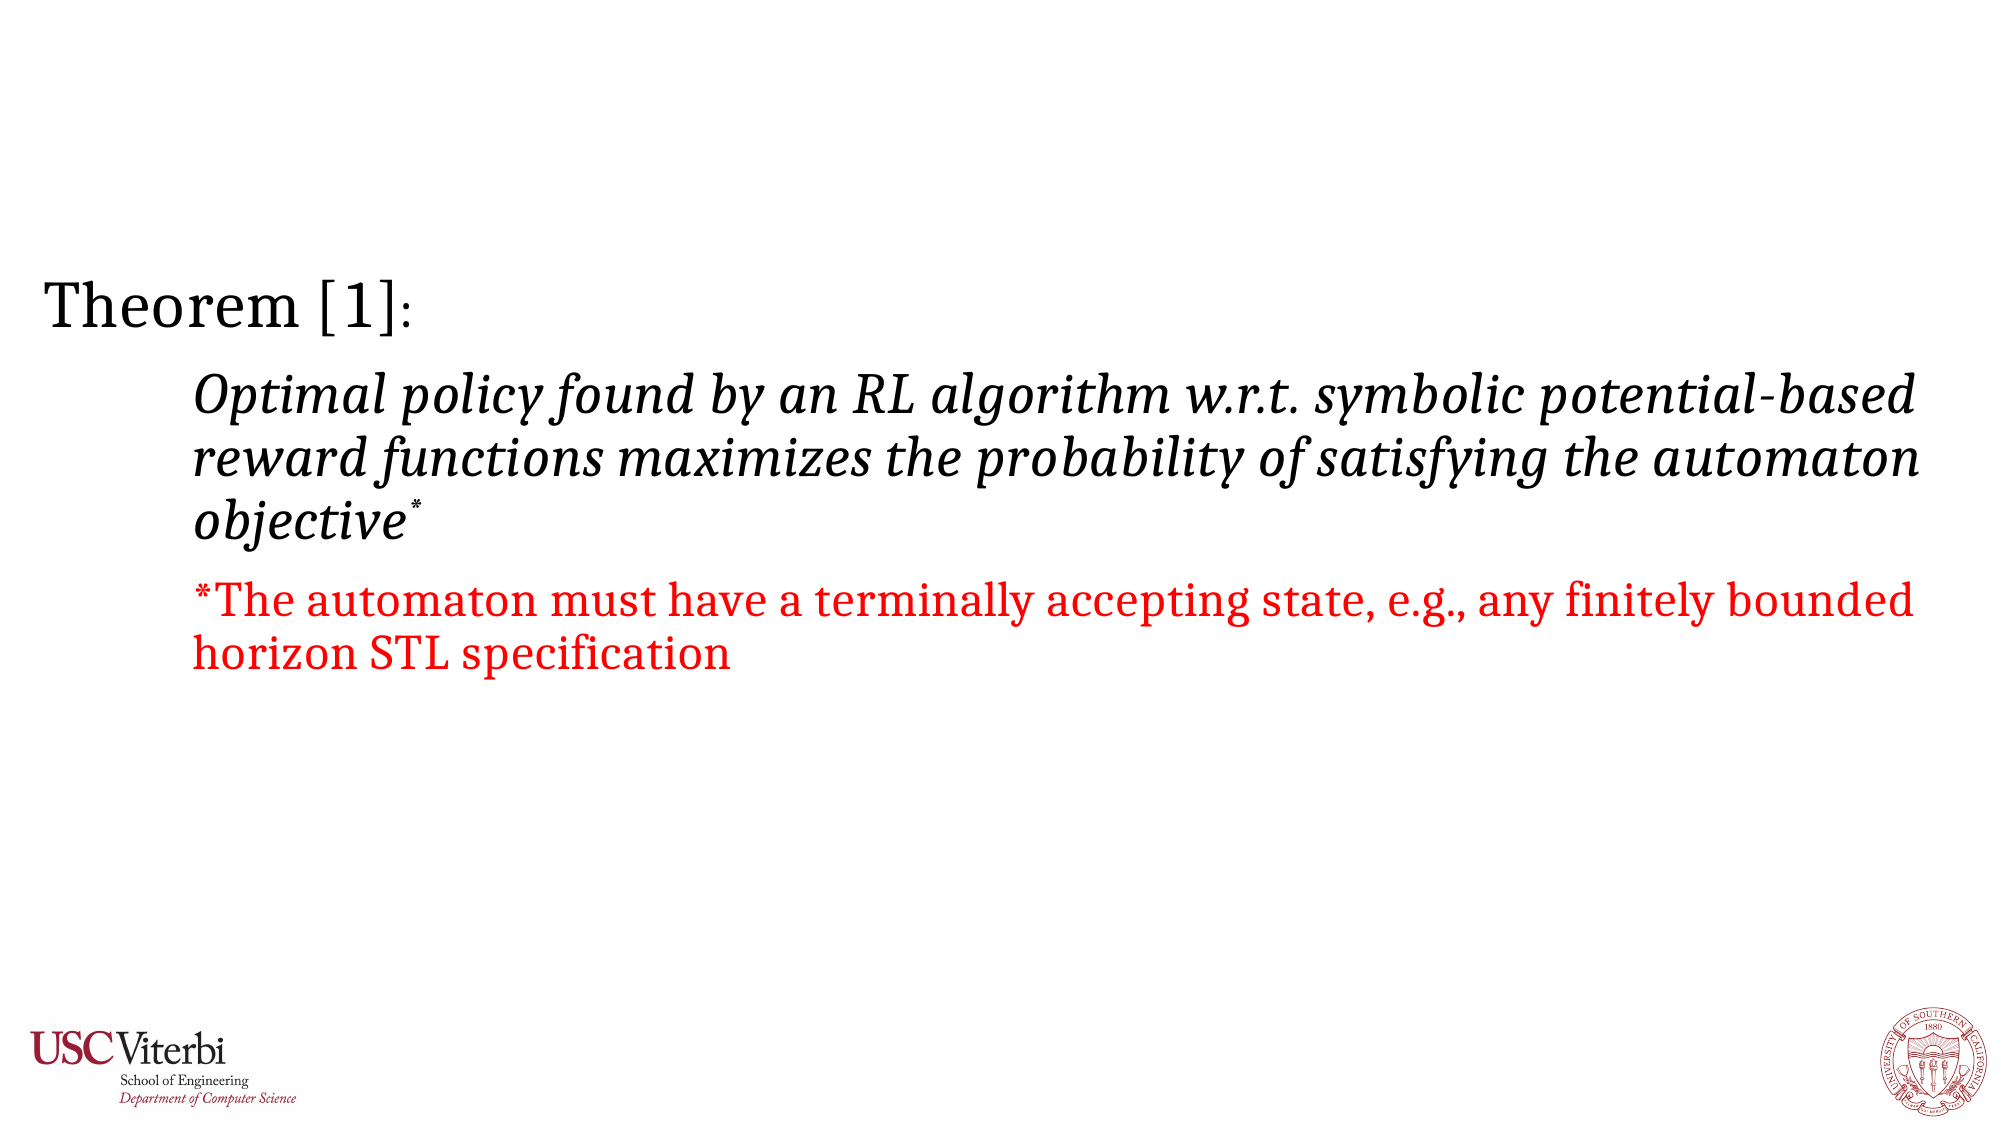

Theorem [1]:
Optimal policy found by an RL algorithm w.r.t. symbolic potential-based reward functions maximizes the probability of satisfying the automaton objective*
*The automaton must have a terminally accepting state, e.g., any finitely bounded horizon STL specification